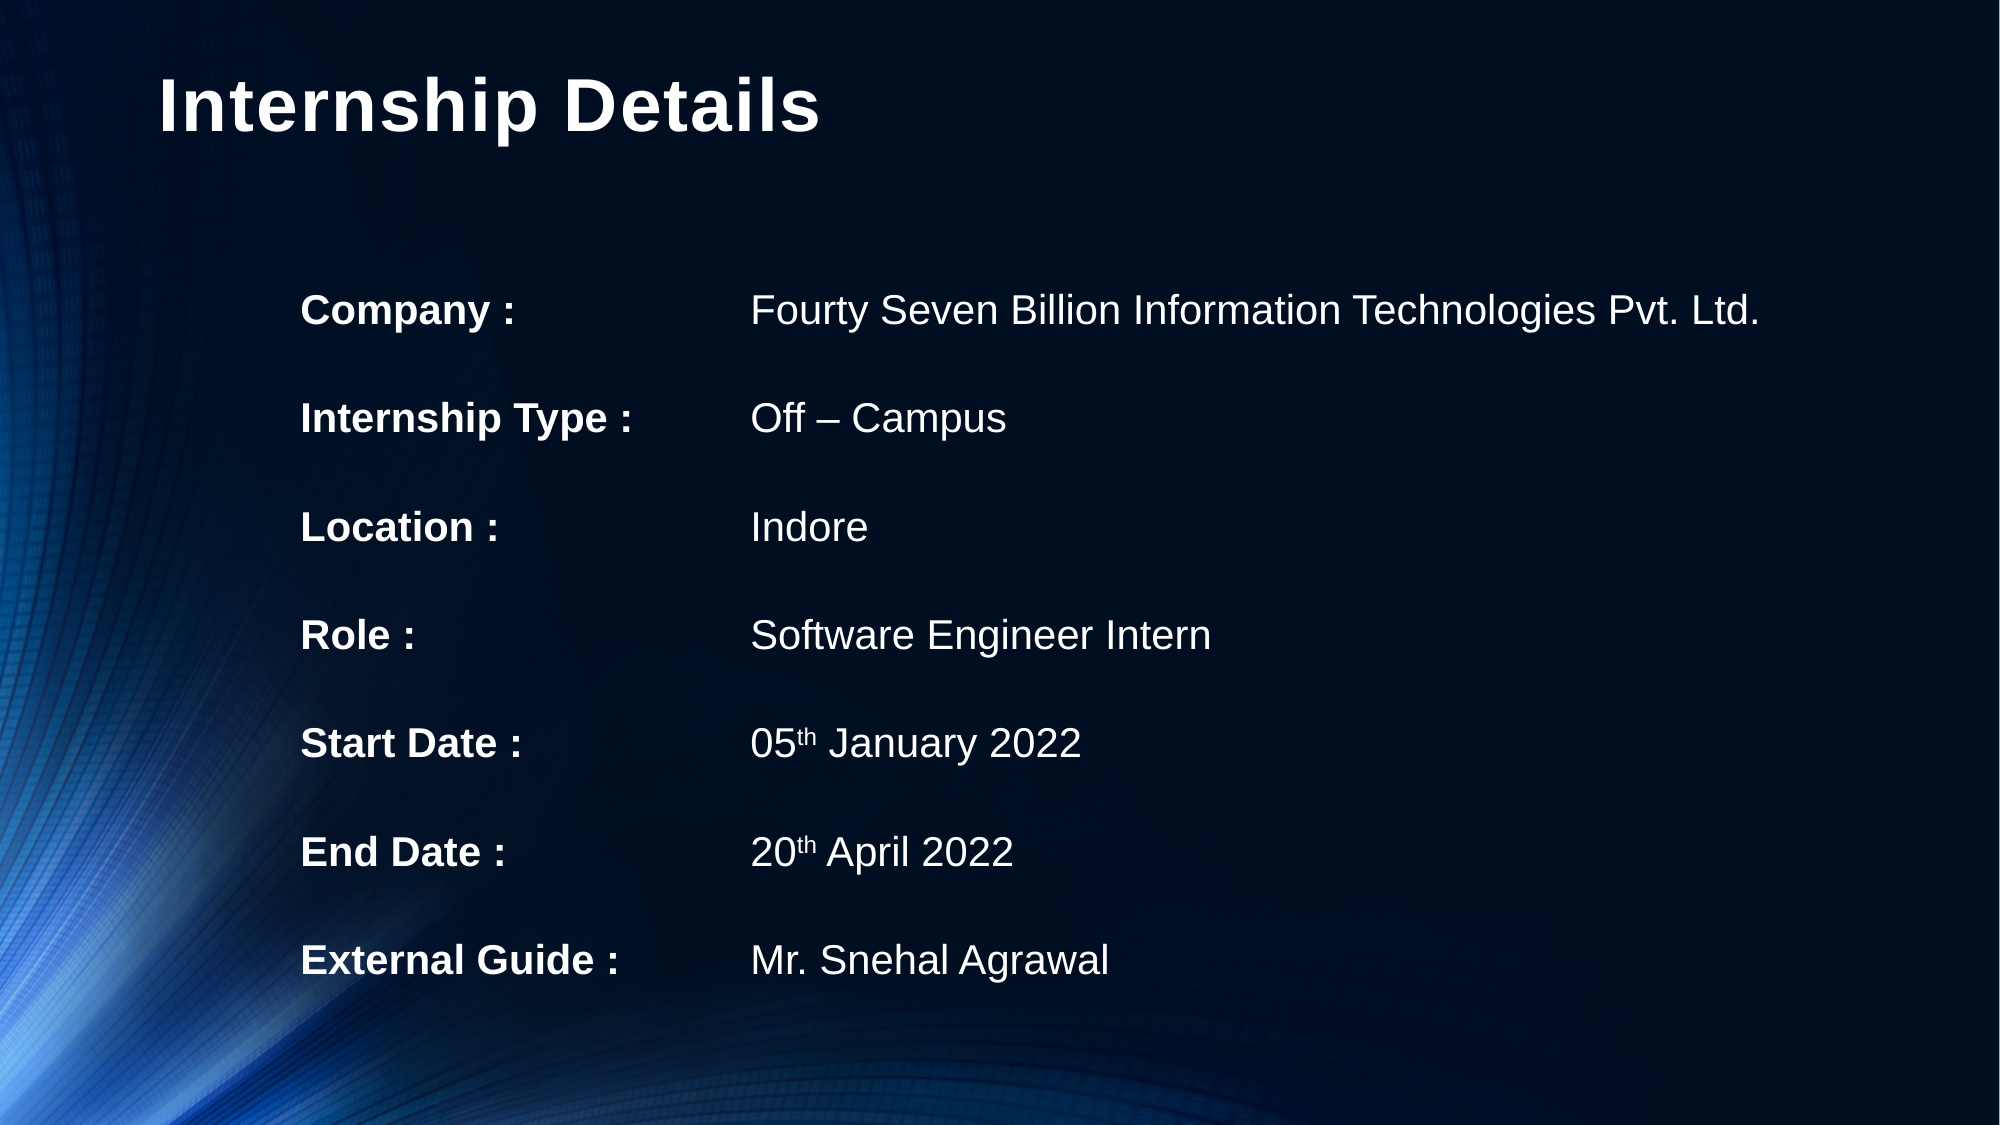

# Internship Details

Company : 		Fourty Seven Billion Information Technologies Pvt. Ltd.
Internship Type : 	Off – Campus
Location :		Indore
Role :			Software Engineer Intern
Start Date :		05th January 2022
End Date :		20th April 2022
External Guide :	Mr. Snehal Agrawal